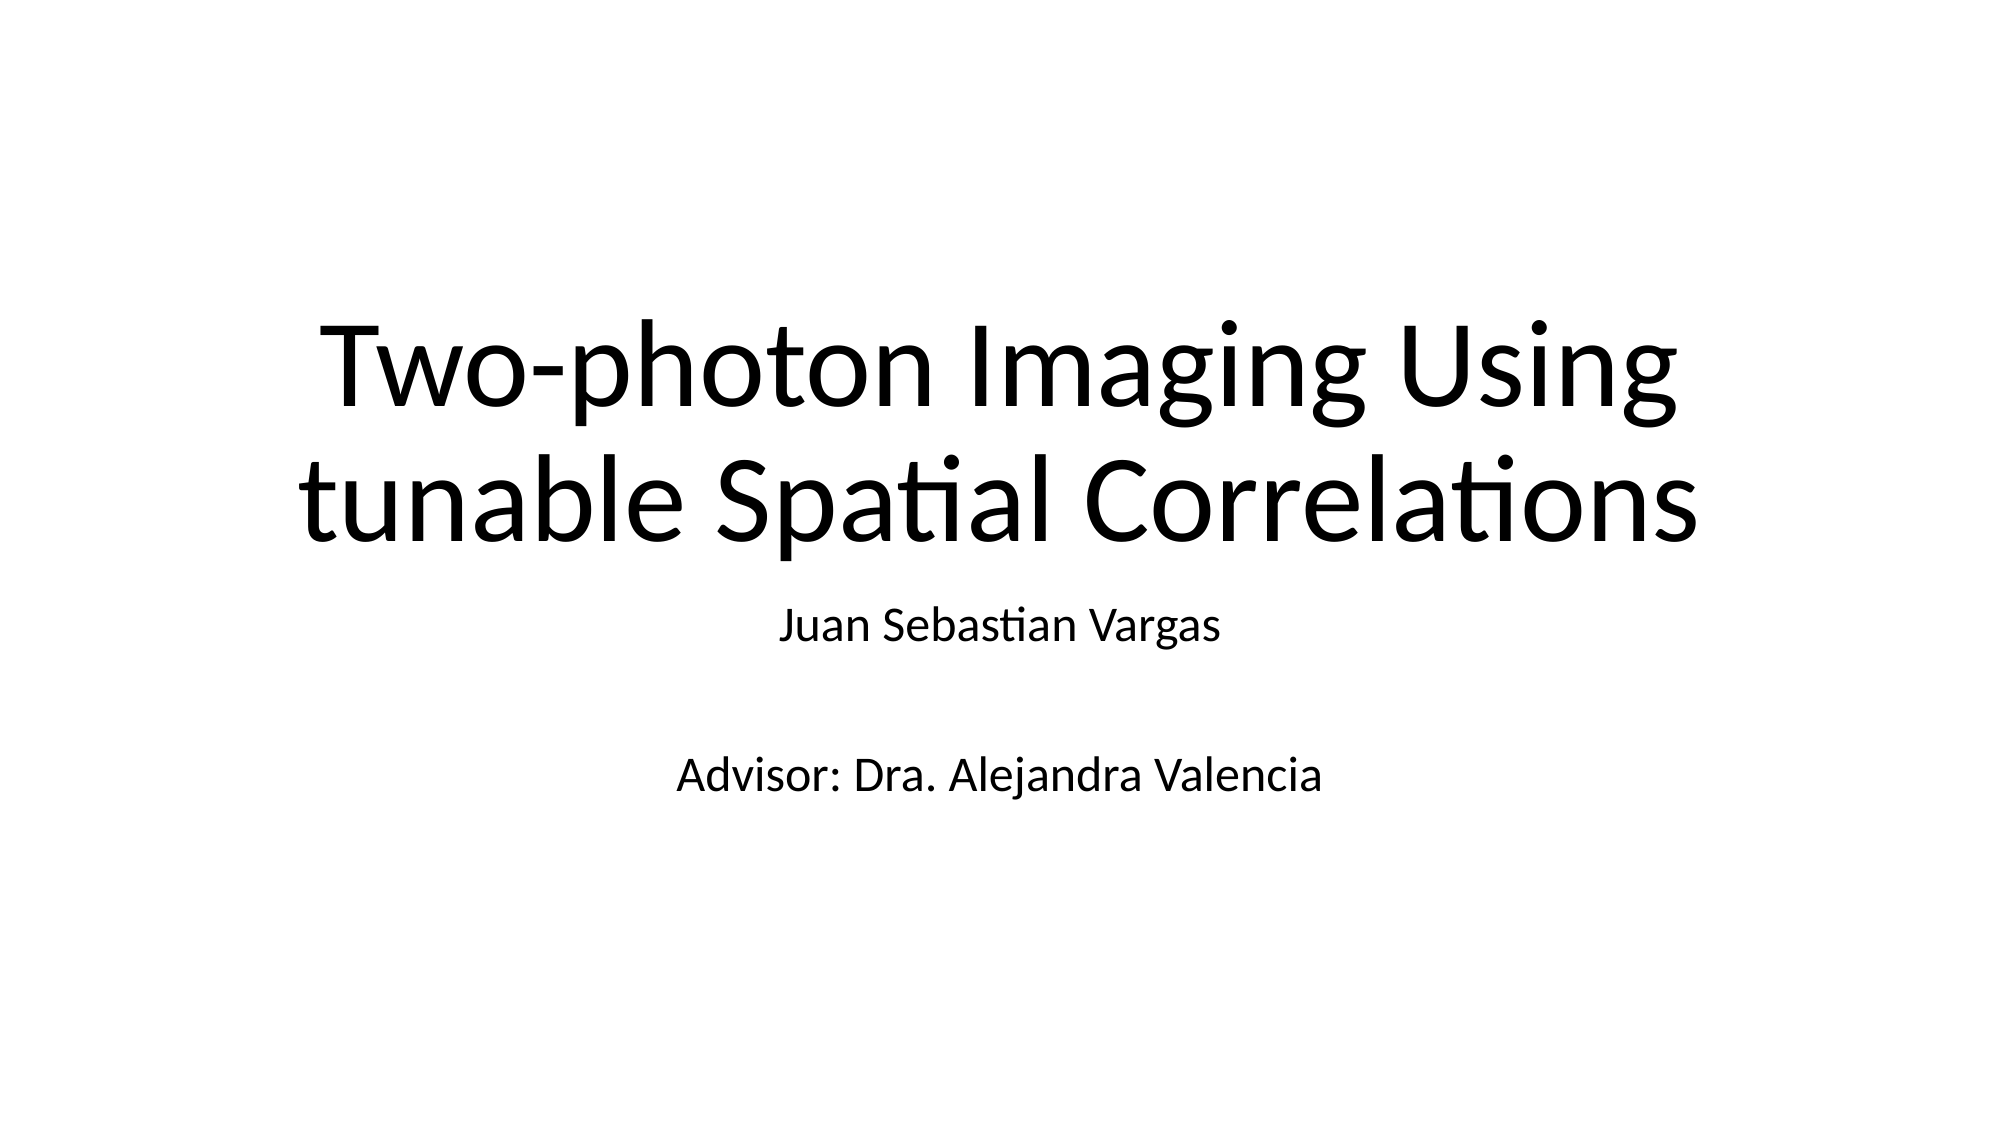

# Two-photon Imaging Using tunable Spatial Correlations
Juan Sebastian Vargas

Advisor: Dra. Alejandra Valencia